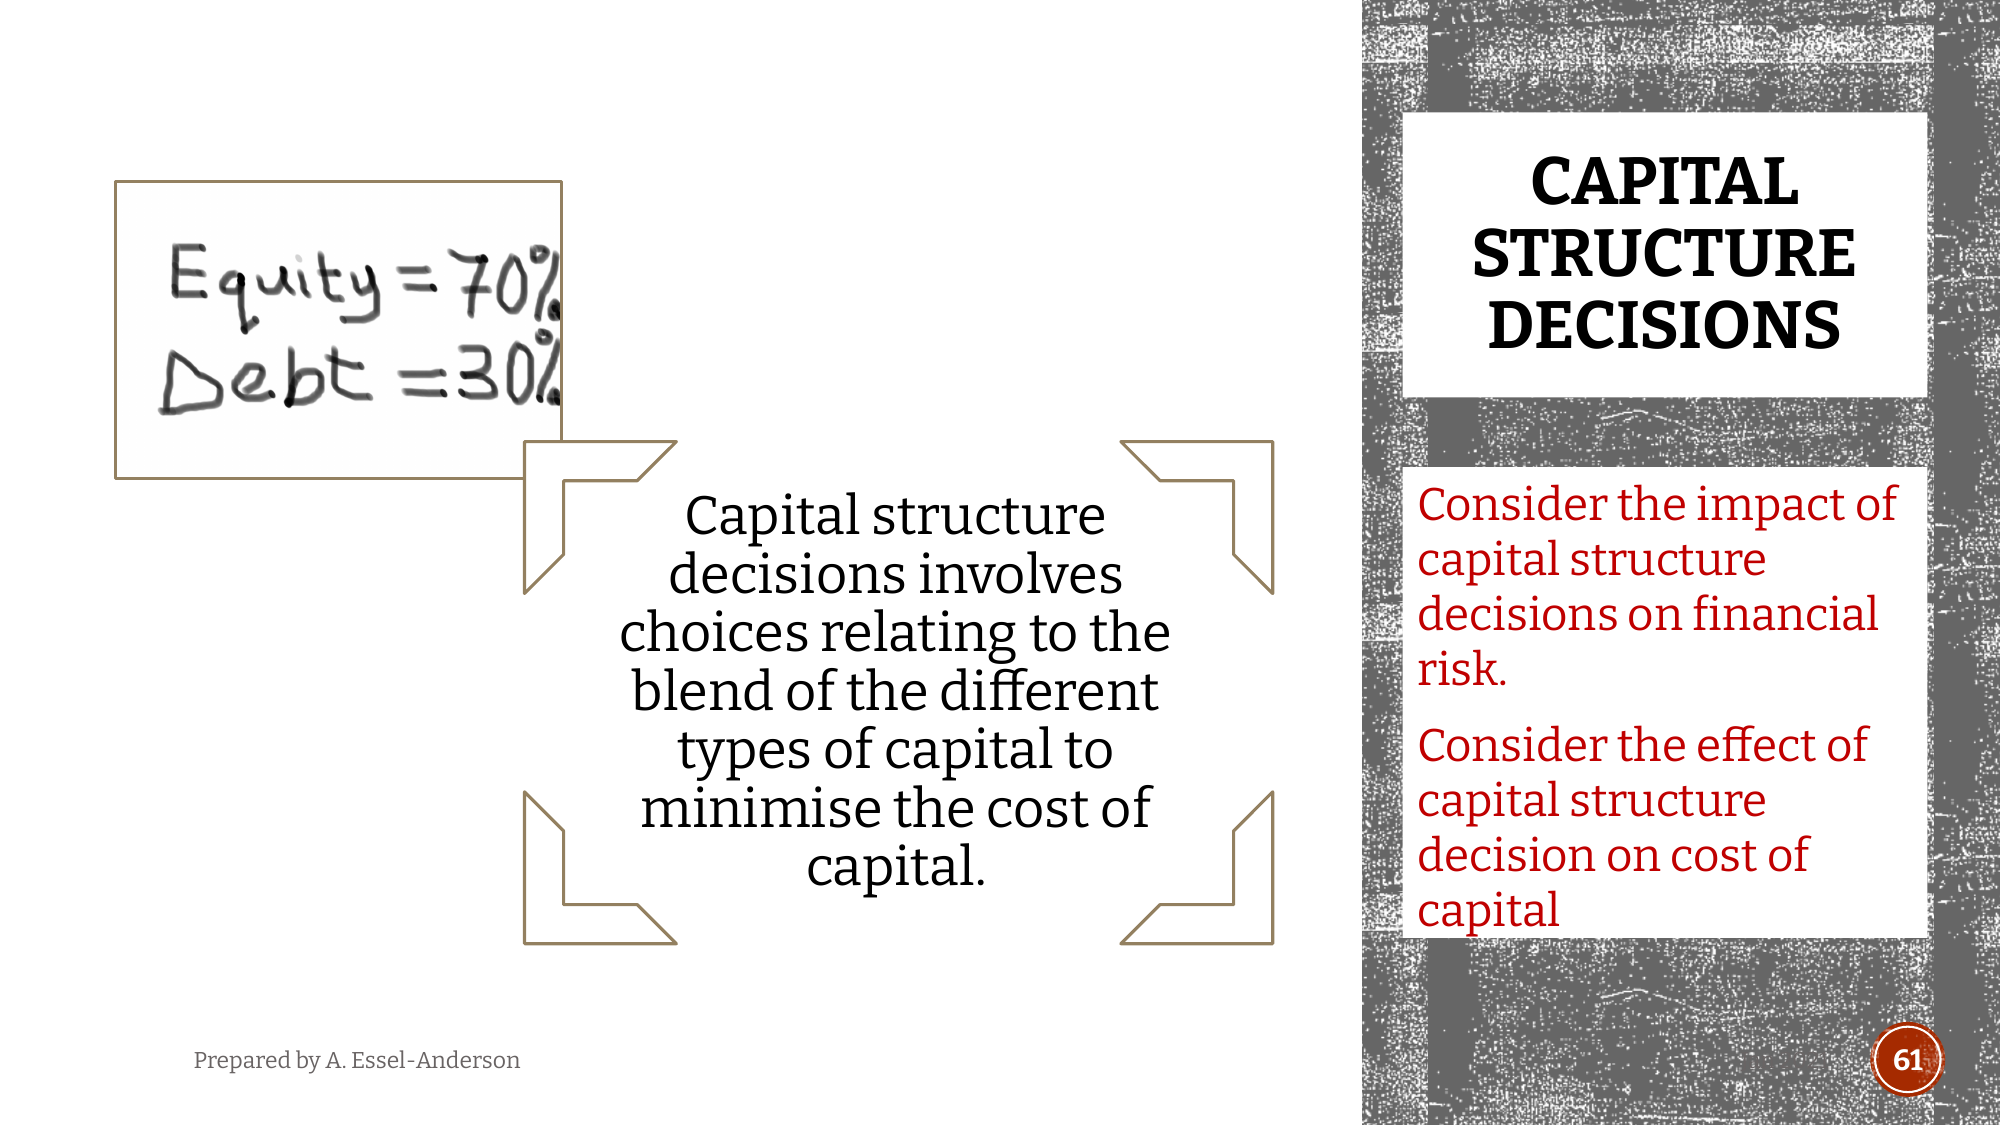

Capital structure decisions involves choices relating to the blend of the different types of capital to minimise the cost of capital.
# Capital structure decisions
Consider the impact of capital structure decisions on financial risk.
Consider the effect of capital structure decision on cost of capital

Prepared by A. Essel-Anderson
Jan 2021
61